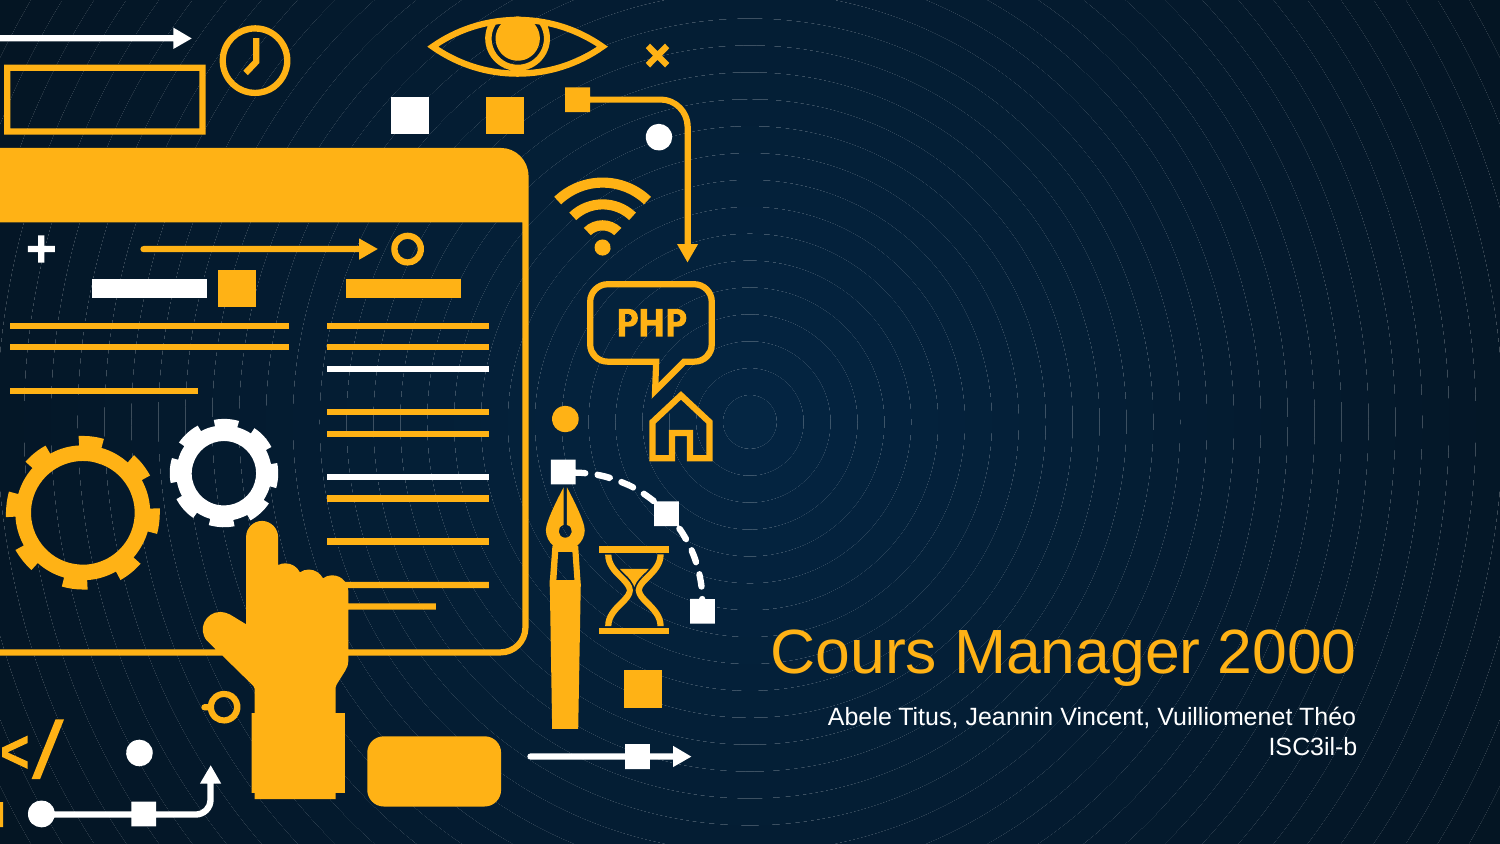

# Cours Manager 2000

Abele Titus, Jeannin Vincent, Vuilliomenet Théo
ISC3il-b